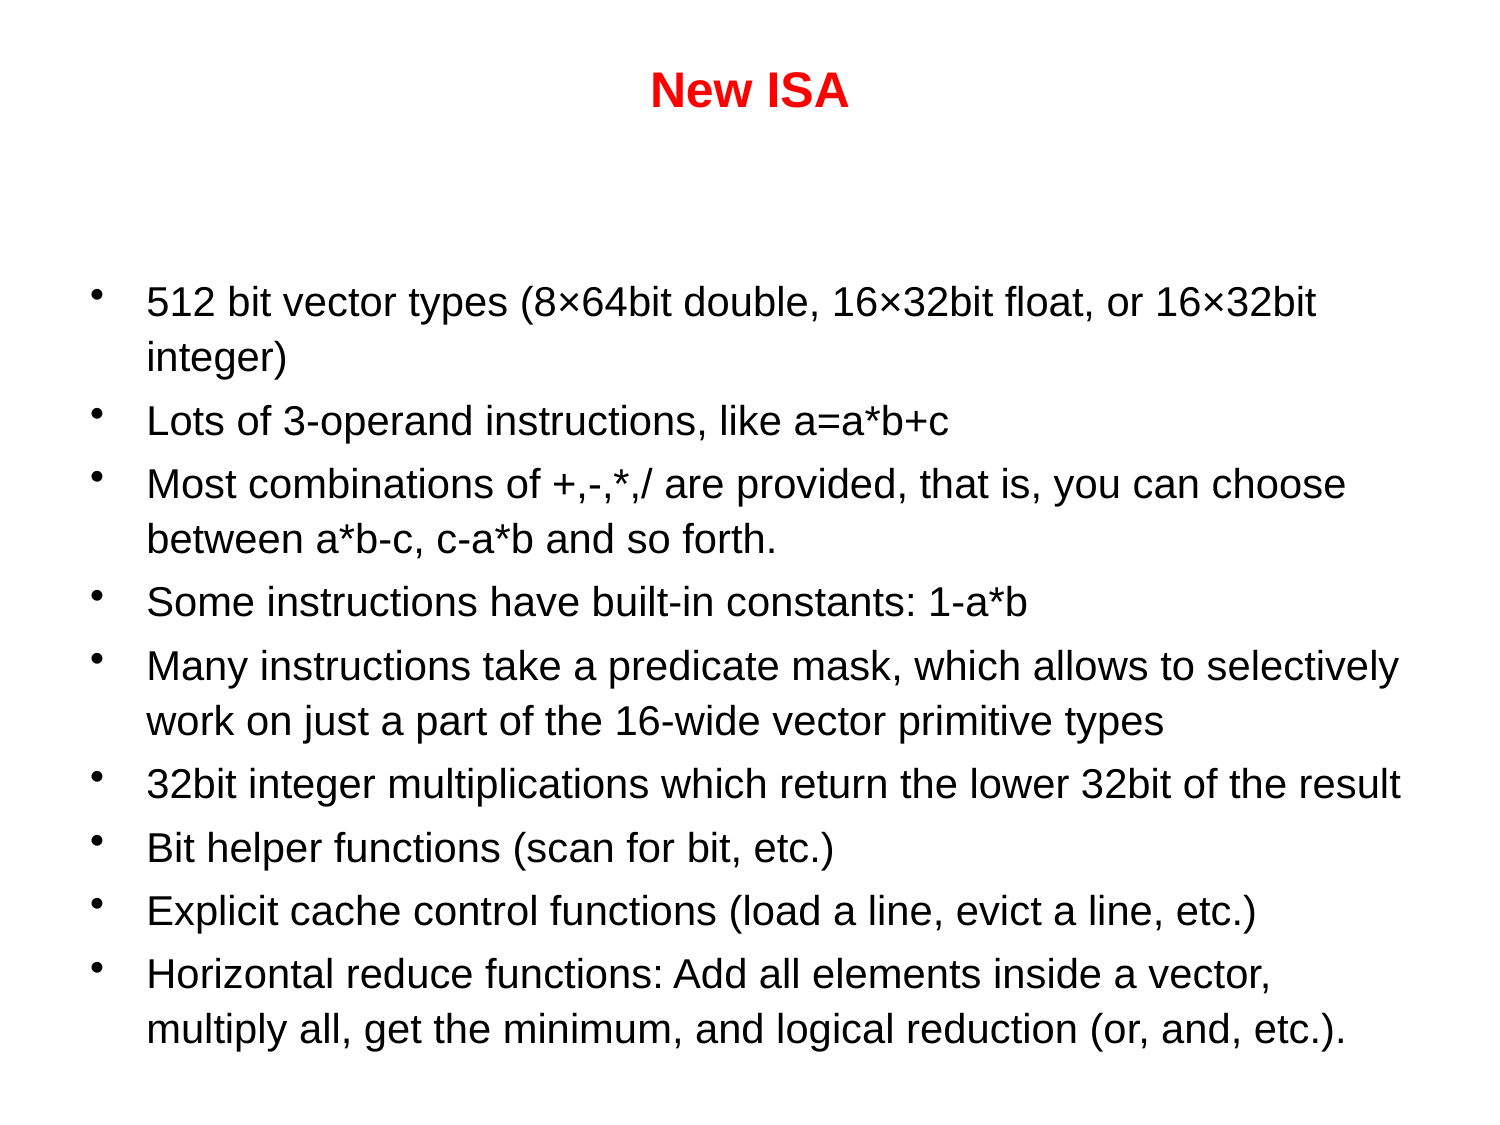

# New ISA
512 bit vector types (8×64bit double, 16×32bit float, or 16×32bit integer)
Lots of 3-operand instructions, like a=a*b+c
Most combinations of +,-,*,/ are provided, that is, you can choose between a*b-c, c-a*b and so forth.
Some instructions have built-in constants: 1-a*b
Many instructions take a predicate mask, which allows to selectively work on just a part of the 16-wide vector primitive types
32bit integer multiplications which return the lower 32bit of the result
Bit helper functions (scan for bit, etc.)
Explicit cache control functions (load a line, evict a line, etc.)
Horizontal reduce functions: Add all elements inside a vector, multiply all, get the minimum, and logical reduction (or, and, etc.).